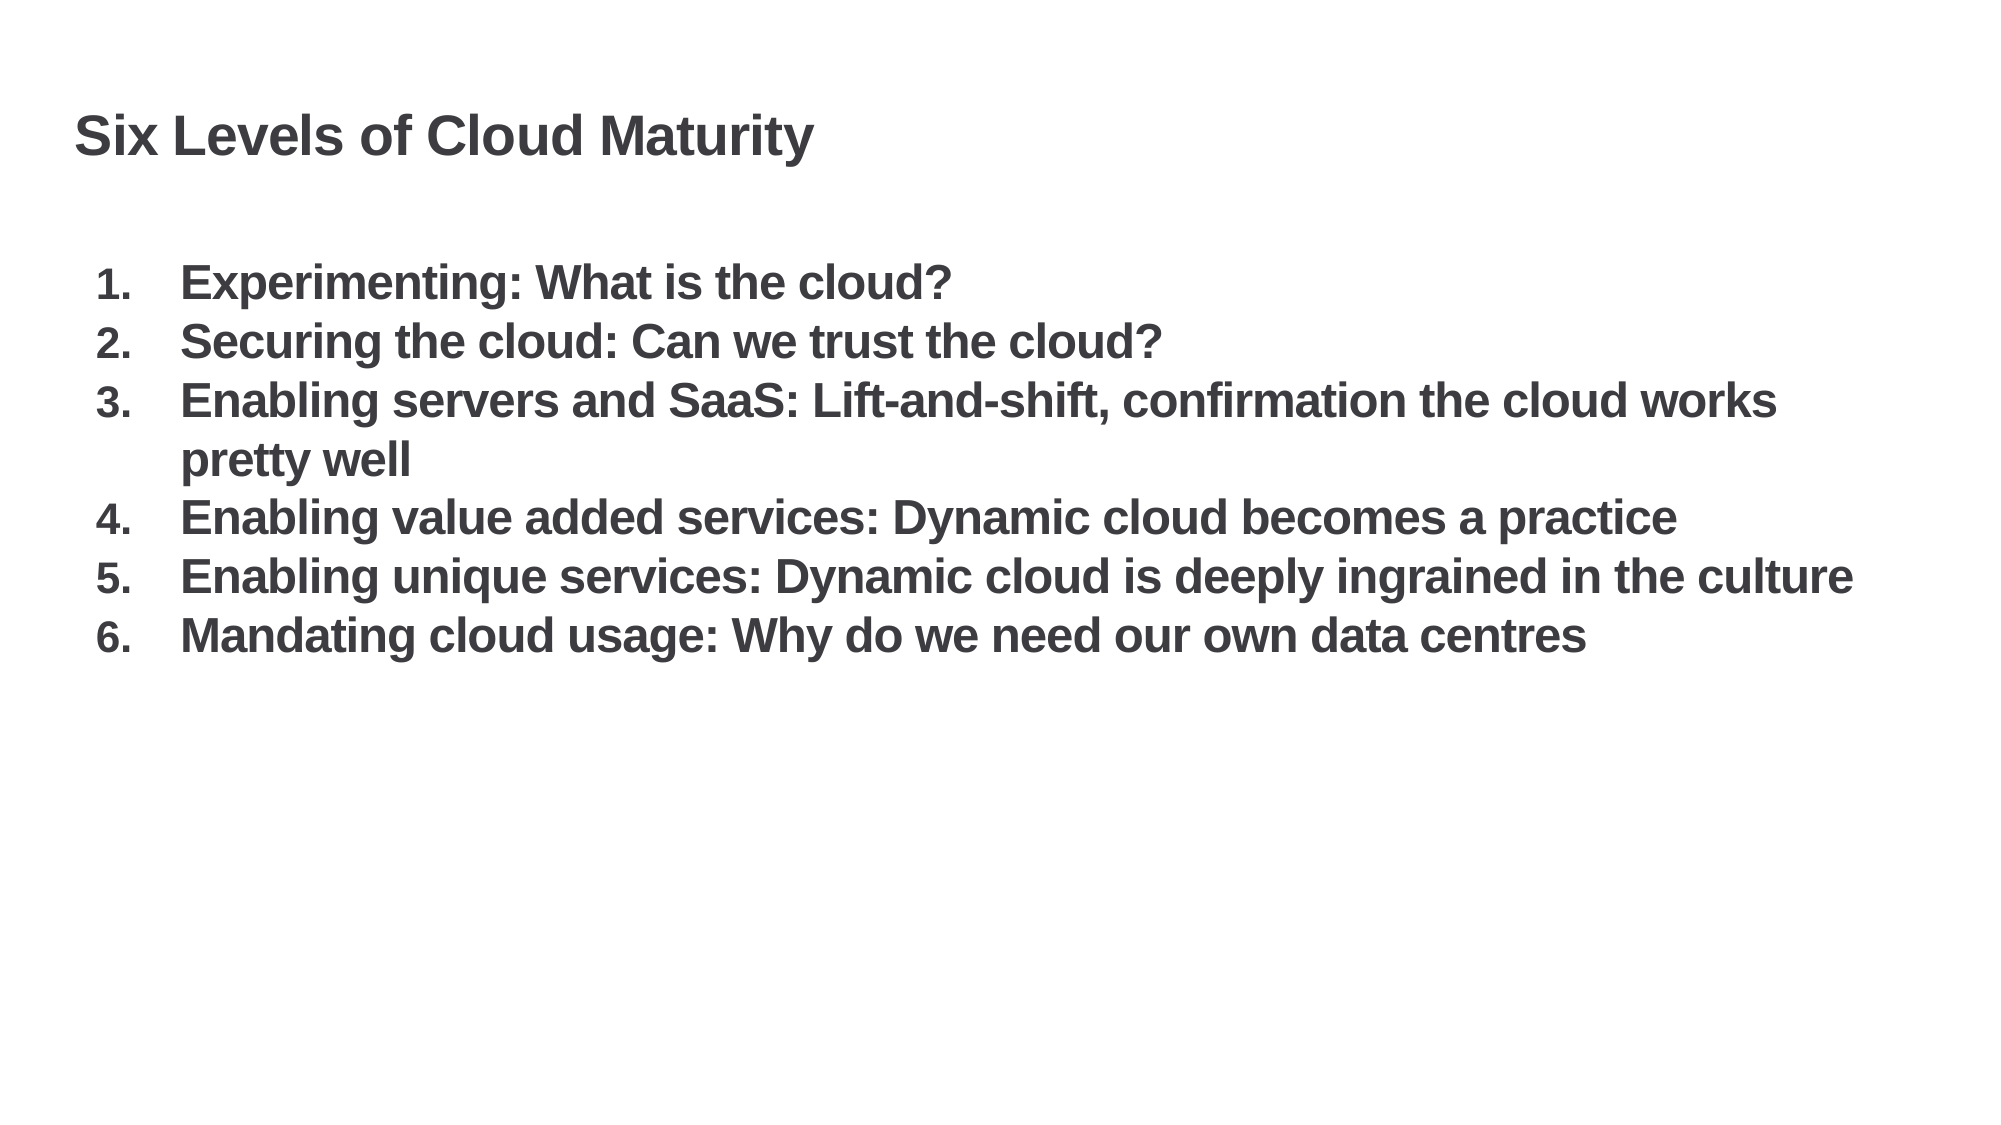

# Six Levels of Cloud Maturity
Experimenting: What is the cloud?
Securing the cloud: Can we trust the cloud?
Enabling servers and SaaS: Lift-and-shift, confirmation the cloud works pretty well
Enabling value added services: Dynamic cloud becomes a practice
Enabling unique services: Dynamic cloud is deeply ingrained in the culture
Mandating cloud usage: Why do we need our own data centres